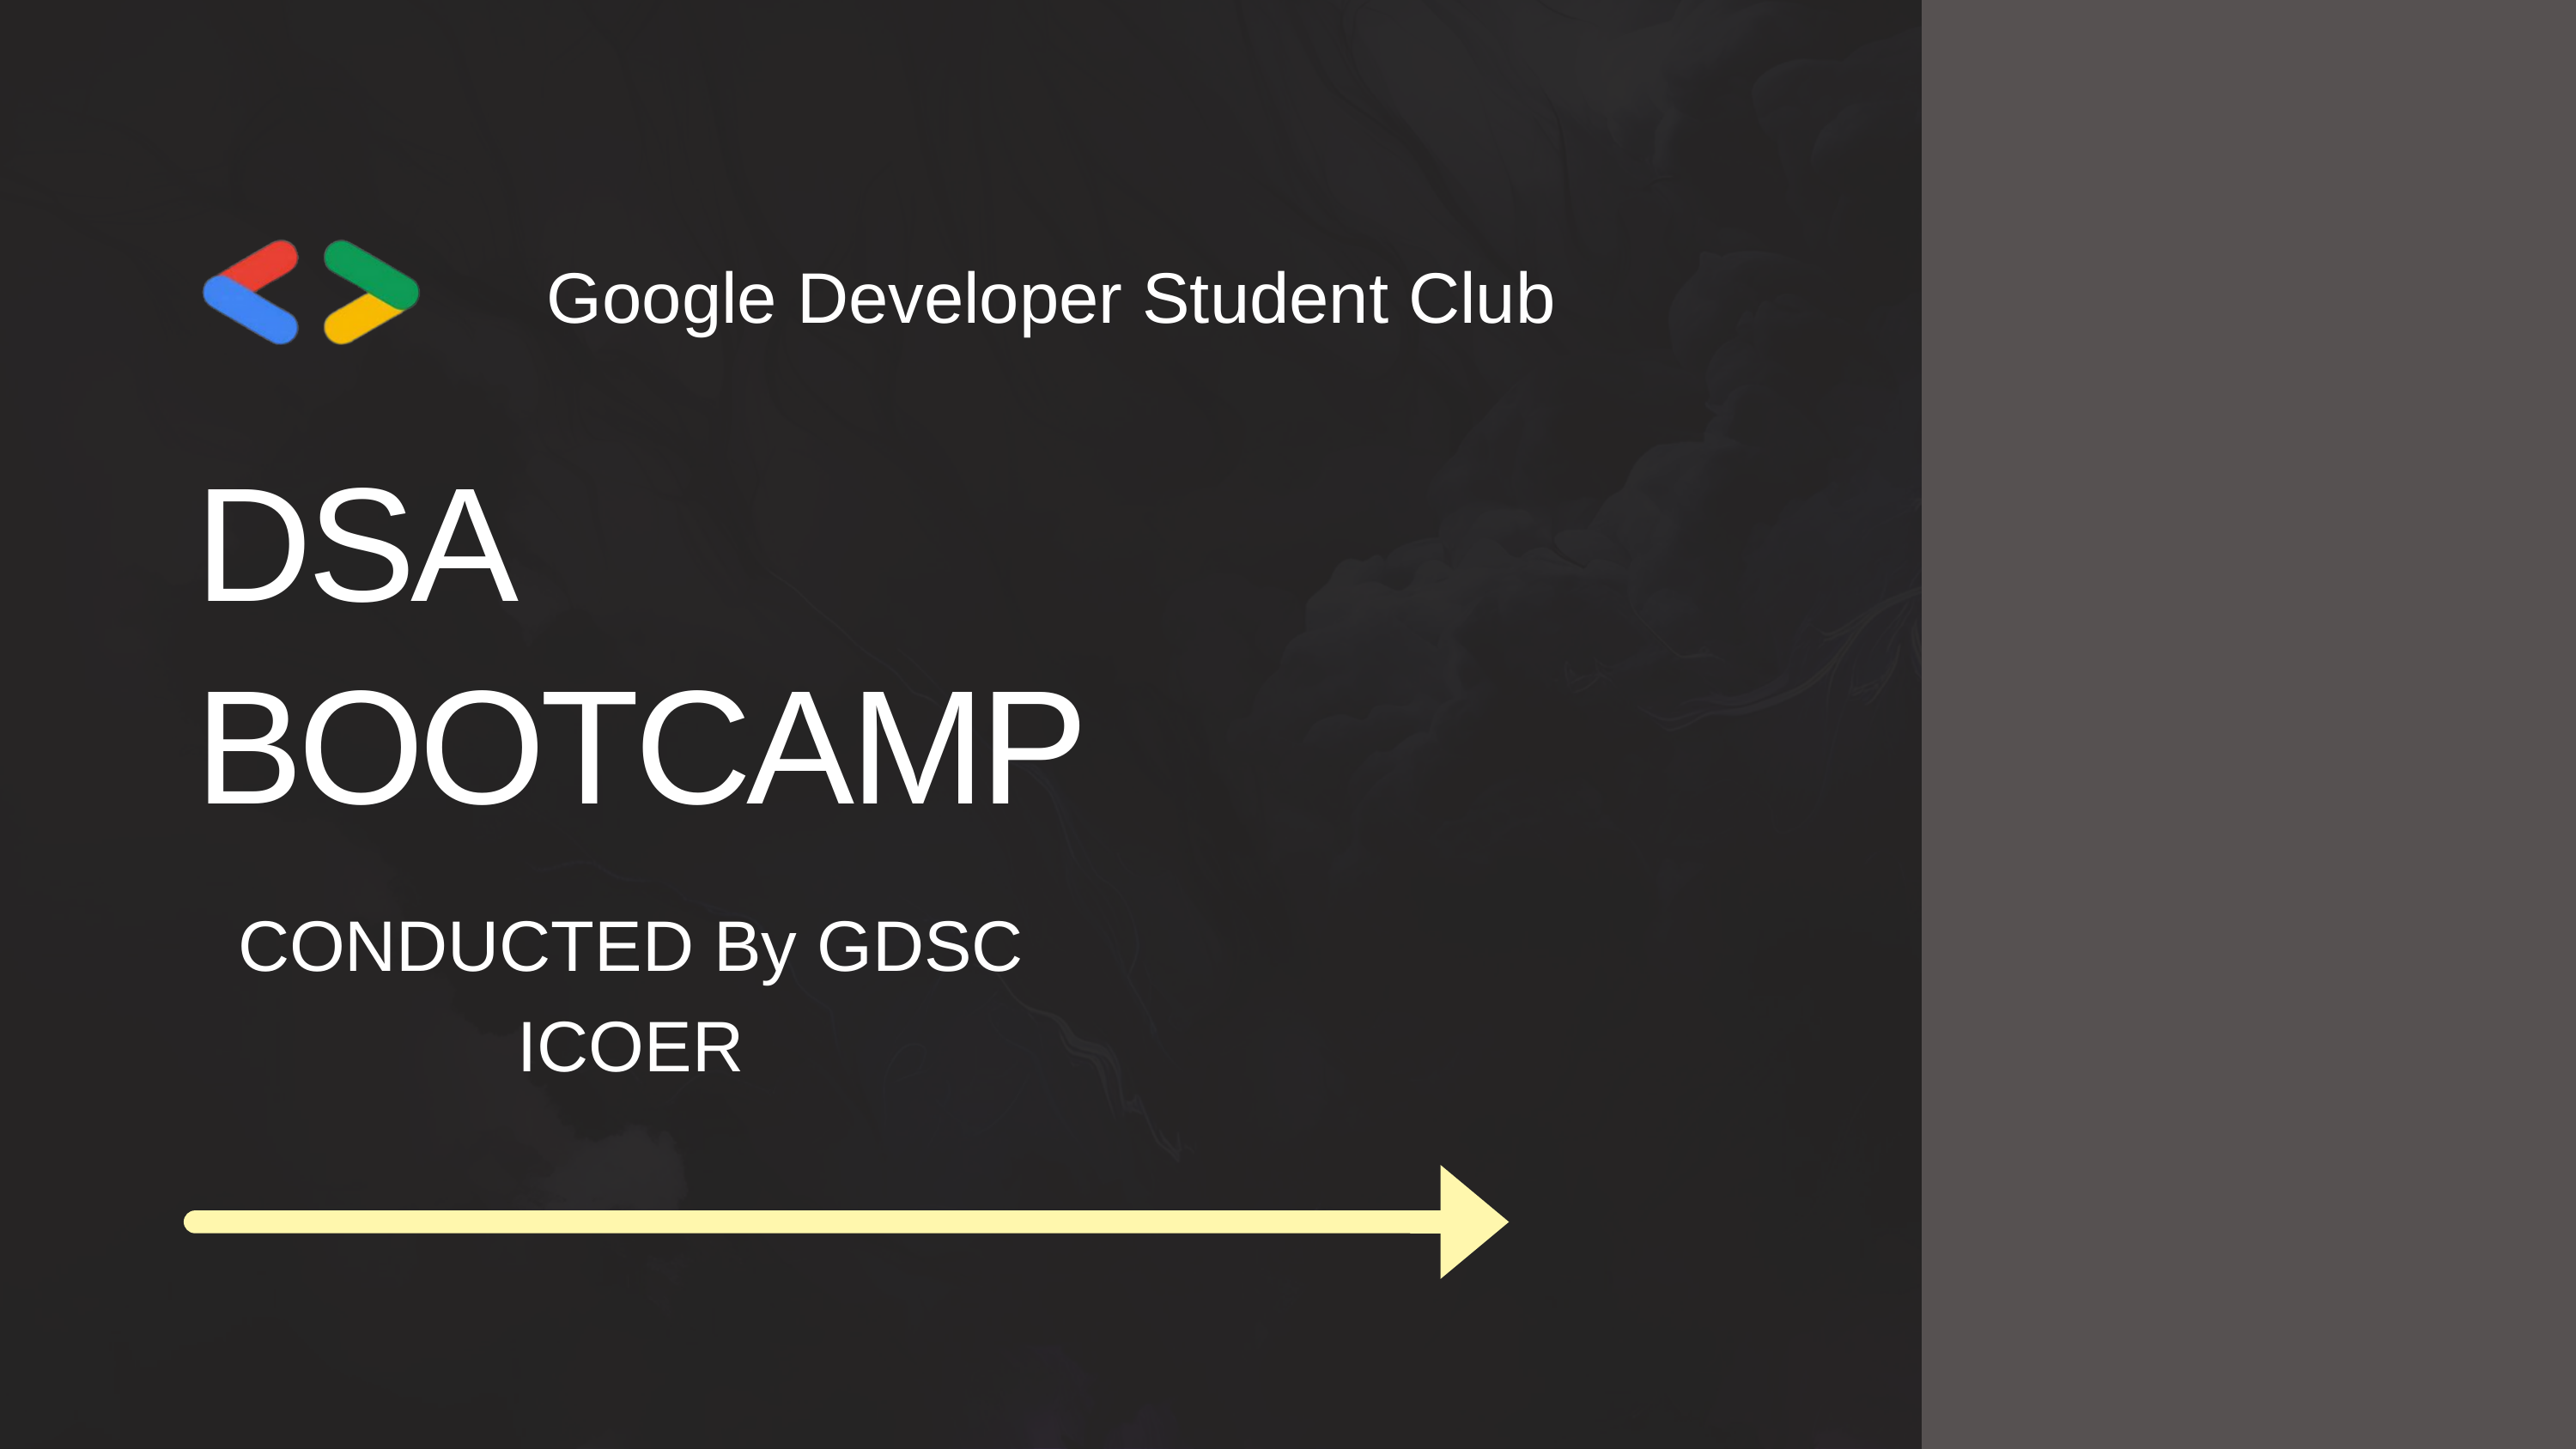

Google Developer Student Club

DSA
BOOTCAMP
CONDUCTED By GDSC ICOER